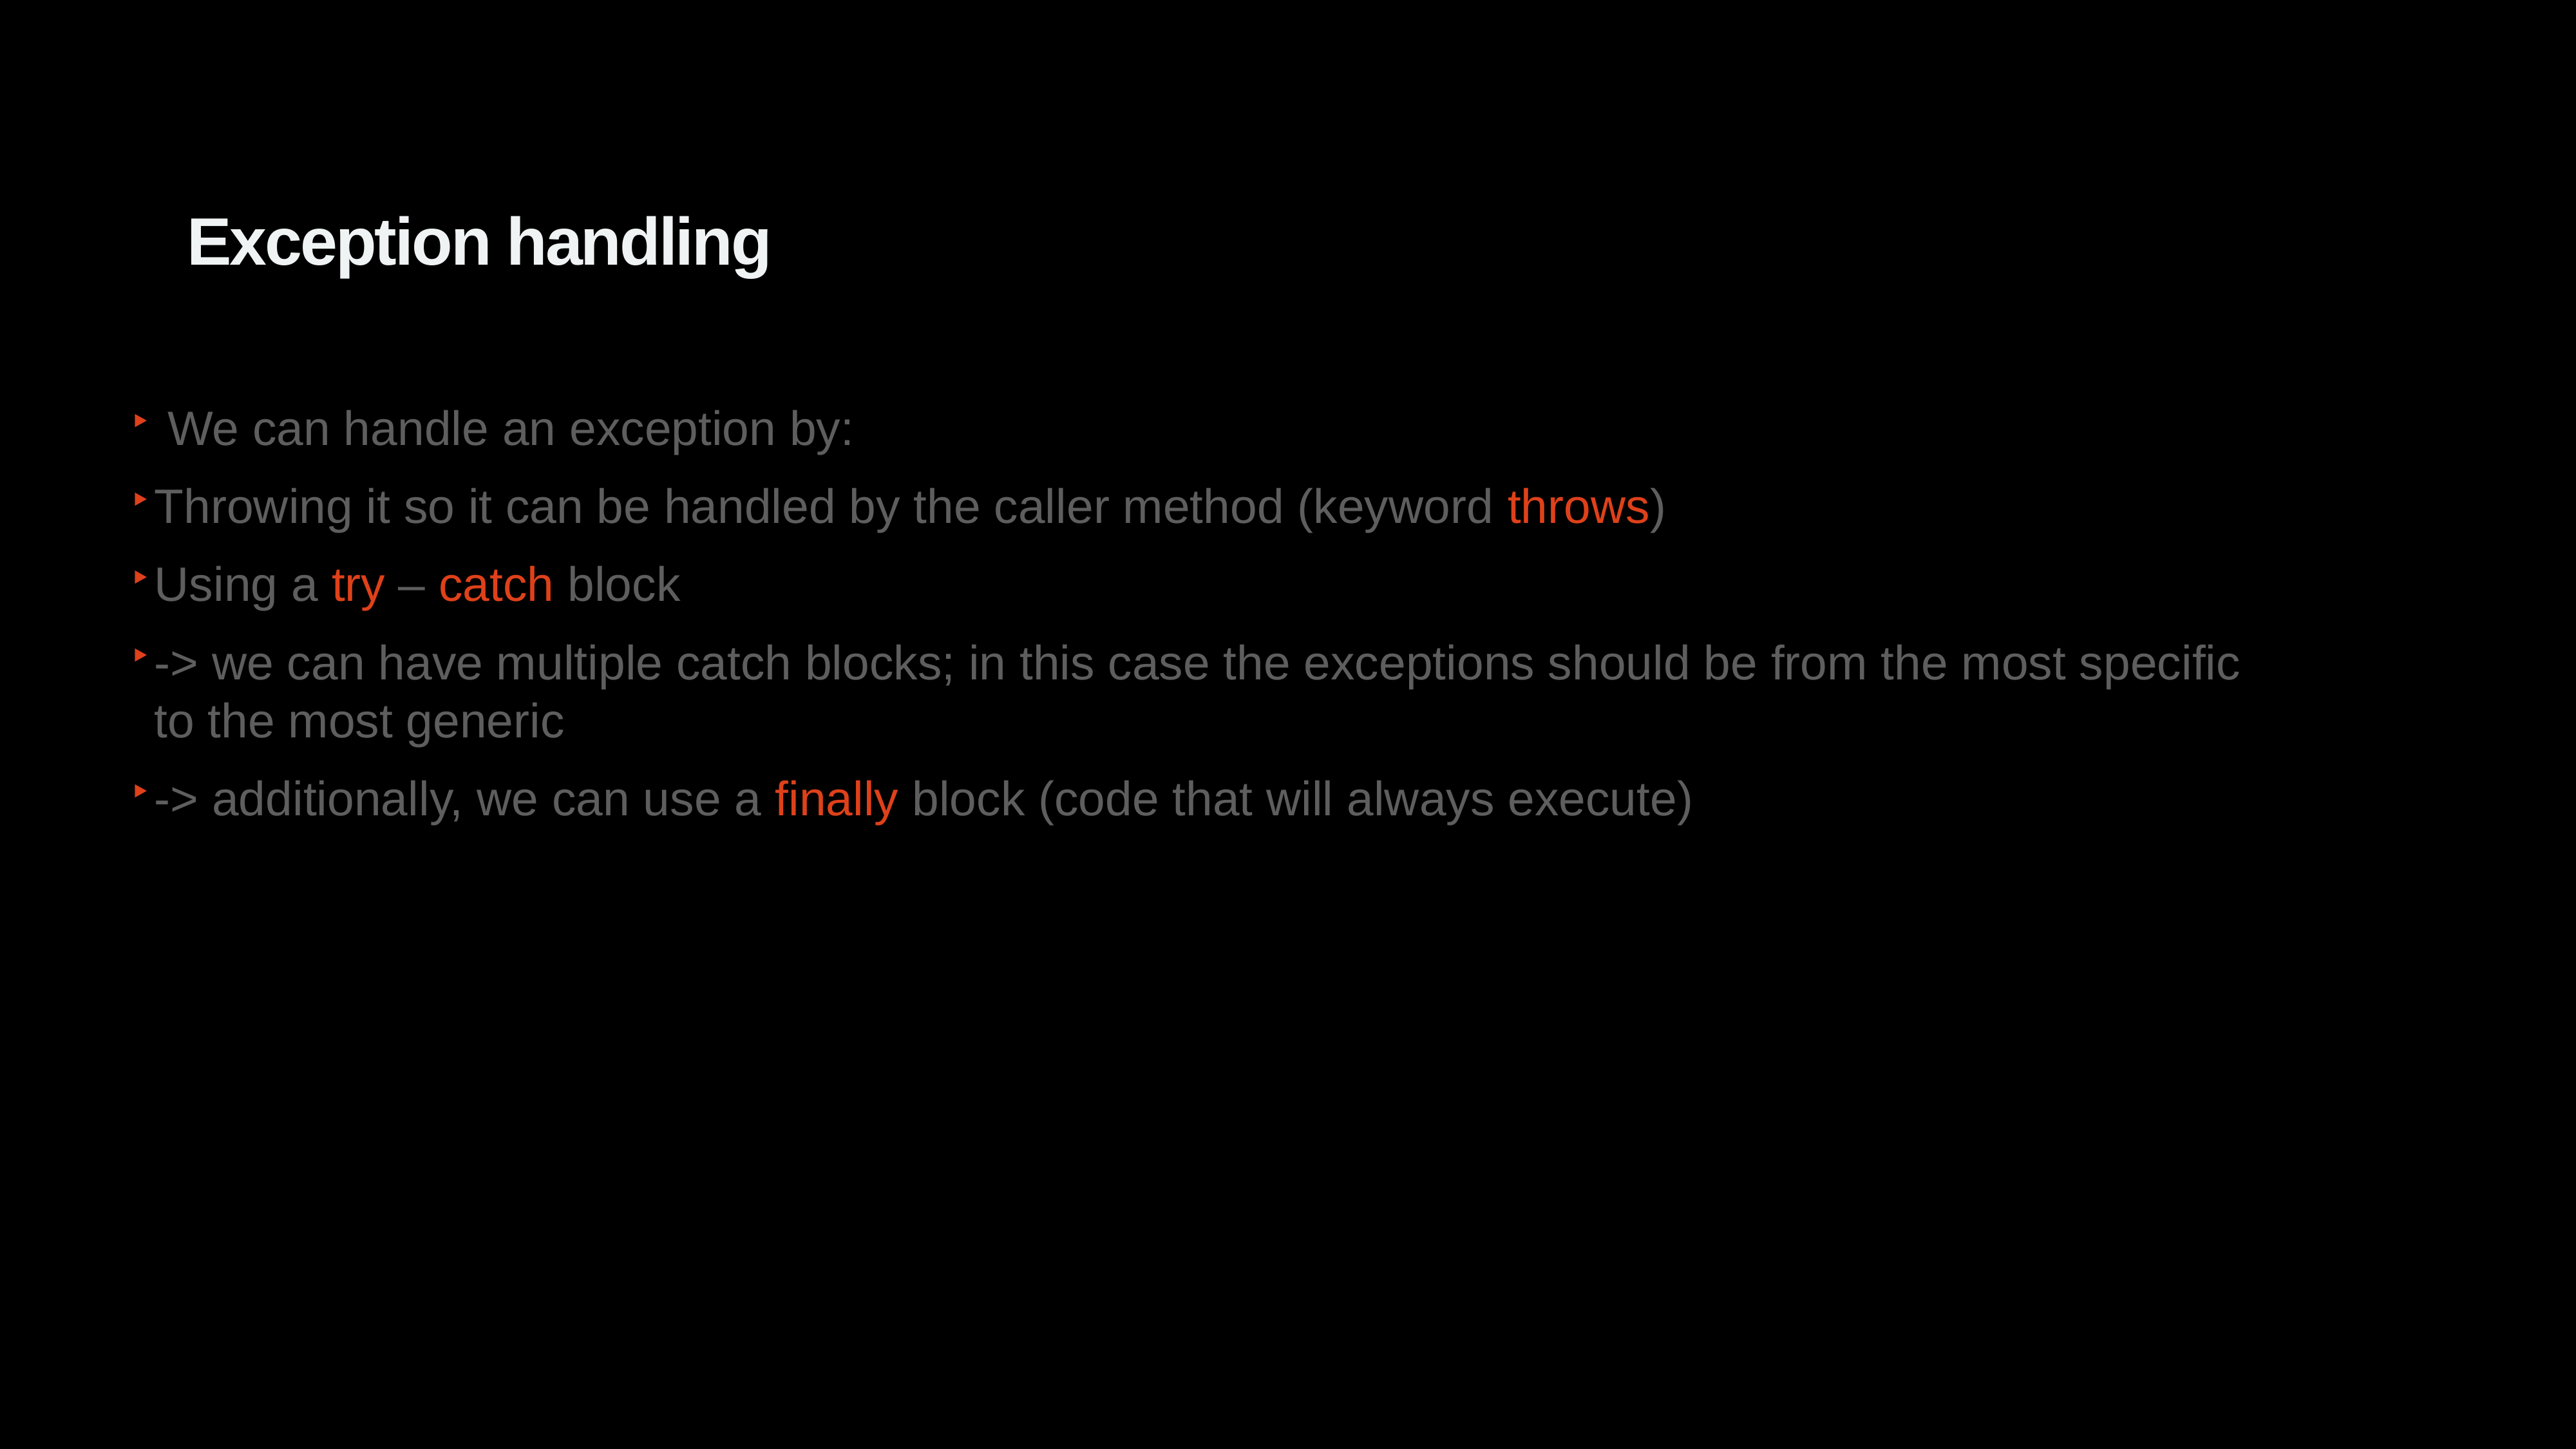

Exception handling
Bullet examples
 We can handle an exception by:
Throwing it so it can be handled by the caller method (keyword throws)
Using a try – catch block
-> we can have multiple catch blocks; in this case the exceptions should be from the most specific to the most generic
-> additionally, we can use a finally block (code that will always execute)
40